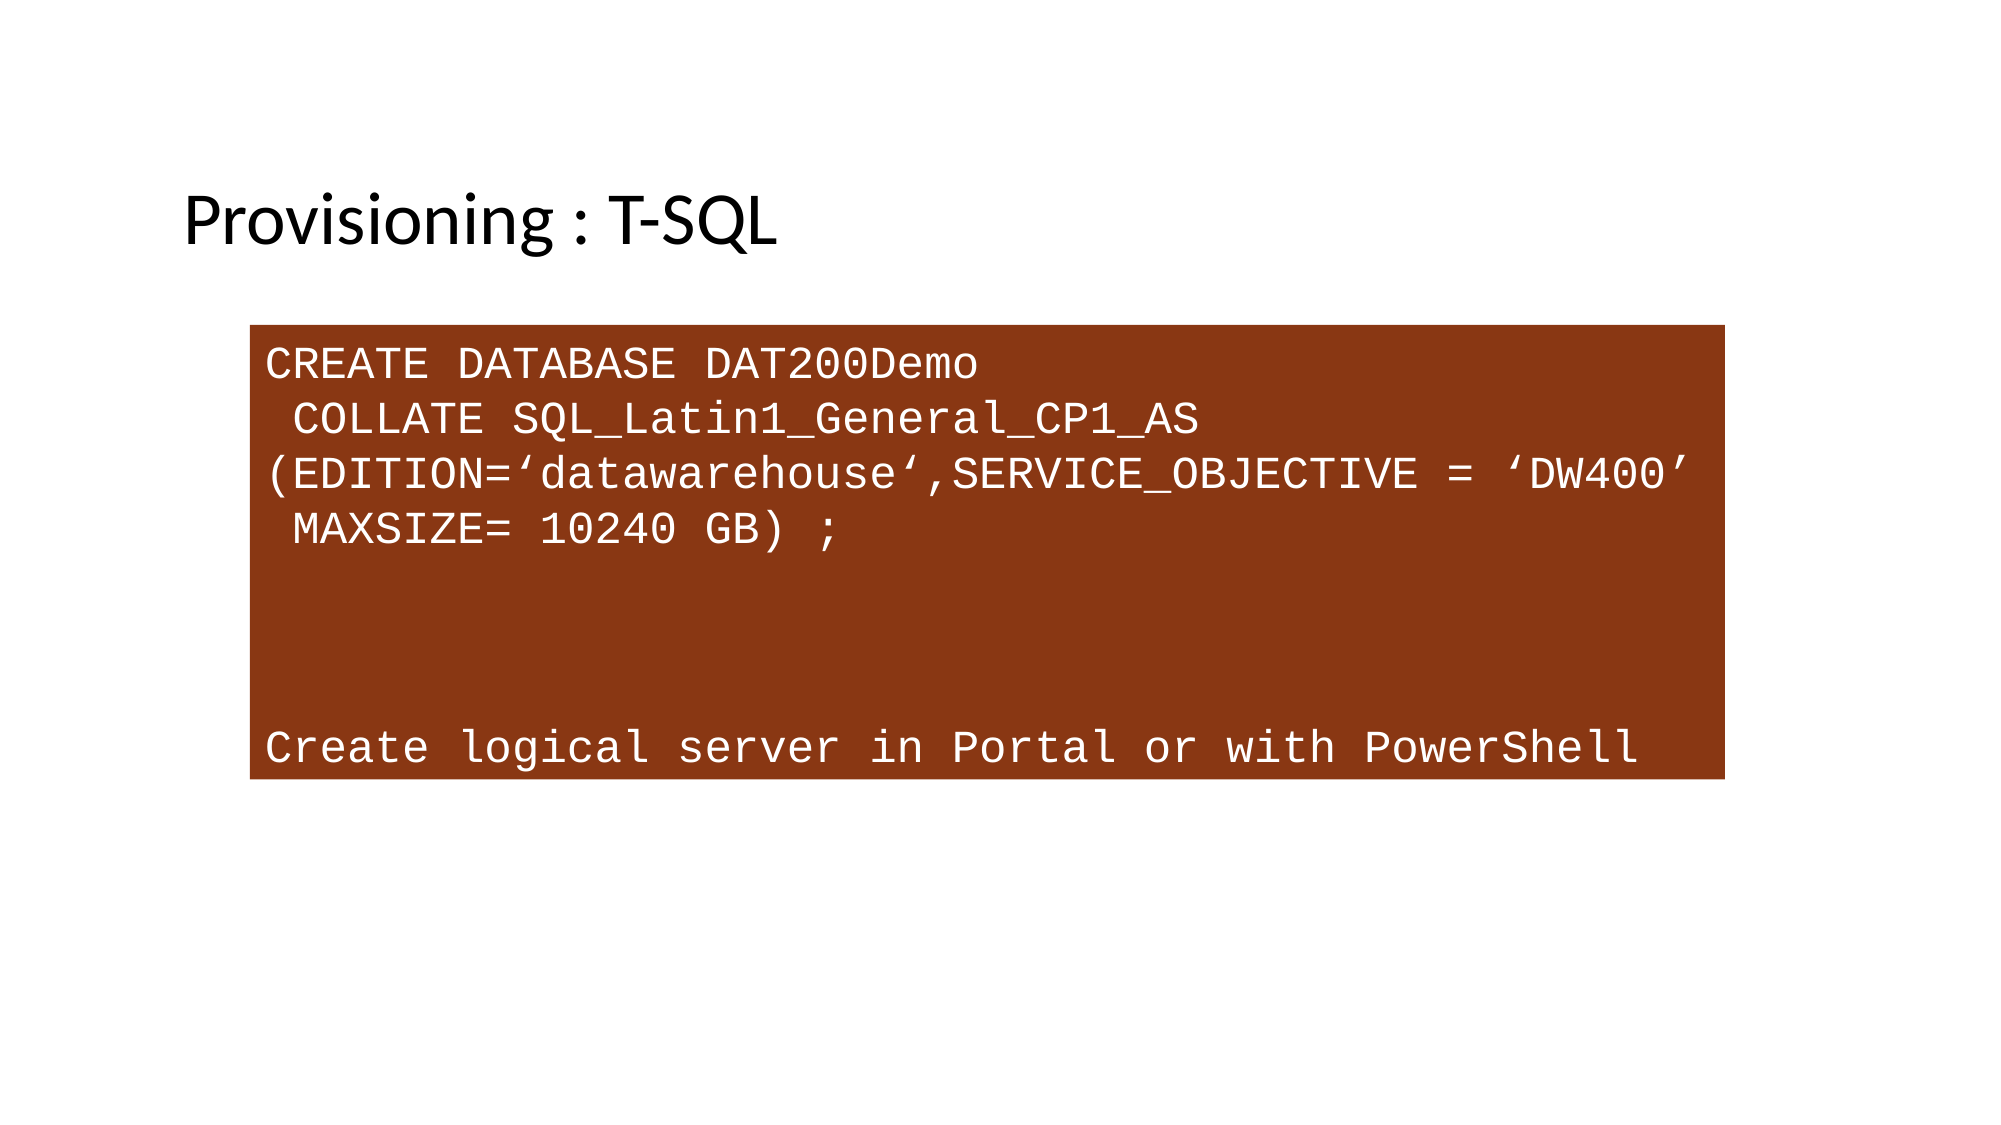

Provisioning : T-SQL
CREATE DATABASE DAT200Demo
 COLLATE SQL_Latin1_General_CP1_AS
(EDITION=‘datawarehouse‘,SERVICE_OBJECTIVE = ‘DW400’
 MAXSIZE= 10240 GB) ;

Create logical server in Portal or with PowerShell